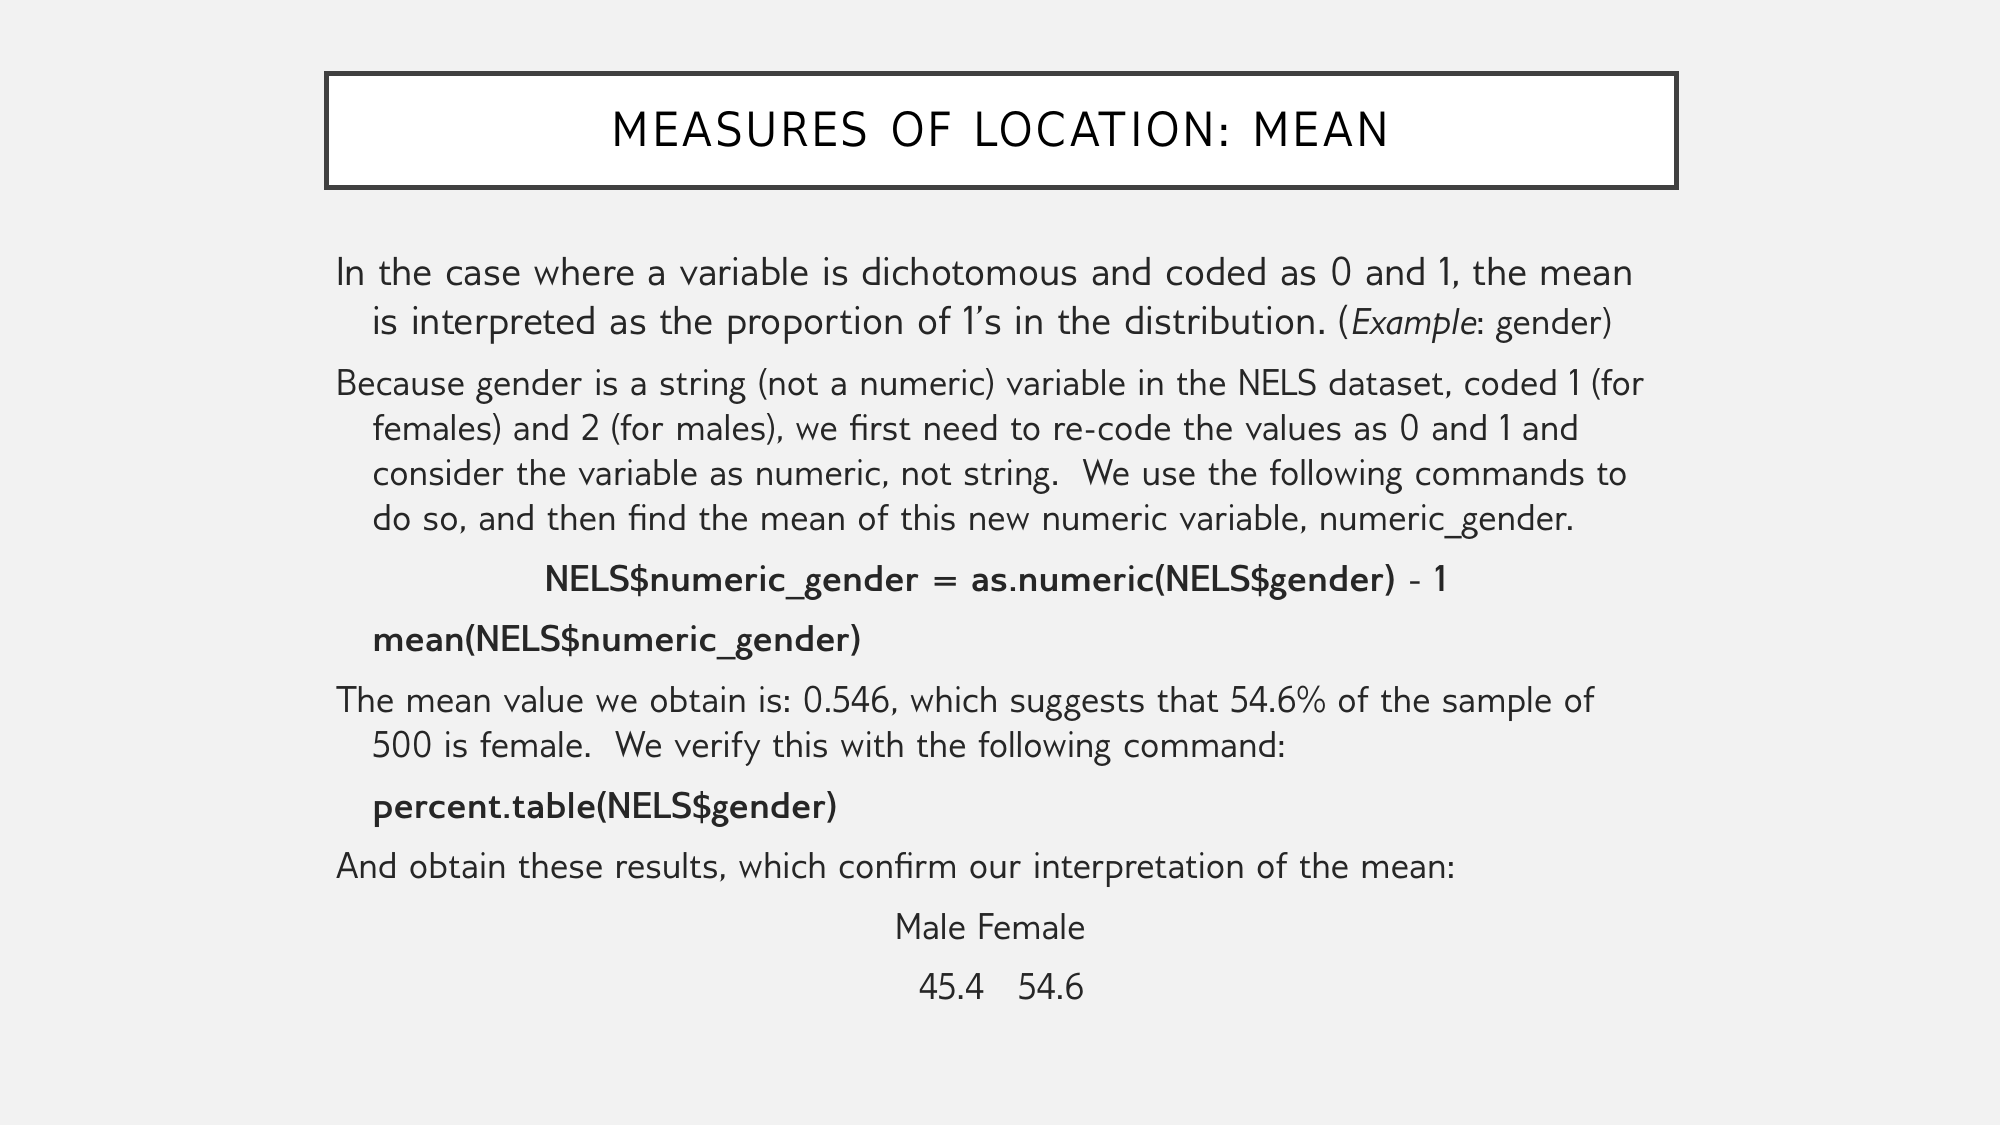

# Measures of location: Mean
In the case where a variable is dichotomous and coded as 0 and 1, the mean is interpreted as the proportion of 1’s in the distribution. (Example: gender)
Because gender is a string (not a numeric) variable in the NELS dataset, coded 1 (for females) and 2 (for males), we first need to re-code the values as 0 and 1 and consider the variable as numeric, not string.  We use the following commands to do so, and then find the mean of this new numeric variable, numeric_gender.
NELS$numeric_gender = as.numeric(NELS$gender) - 1
		mean(NELS$numeric_gender)
The mean value we obtain is: 0.546, which suggests that 54.6% of the sample of 500 is female.  We verify this with the following command:
		percent.table(NELS$gender)
And obtain these results, which confirm our interpretation of the mean:
Male Female
  45.4   54.6